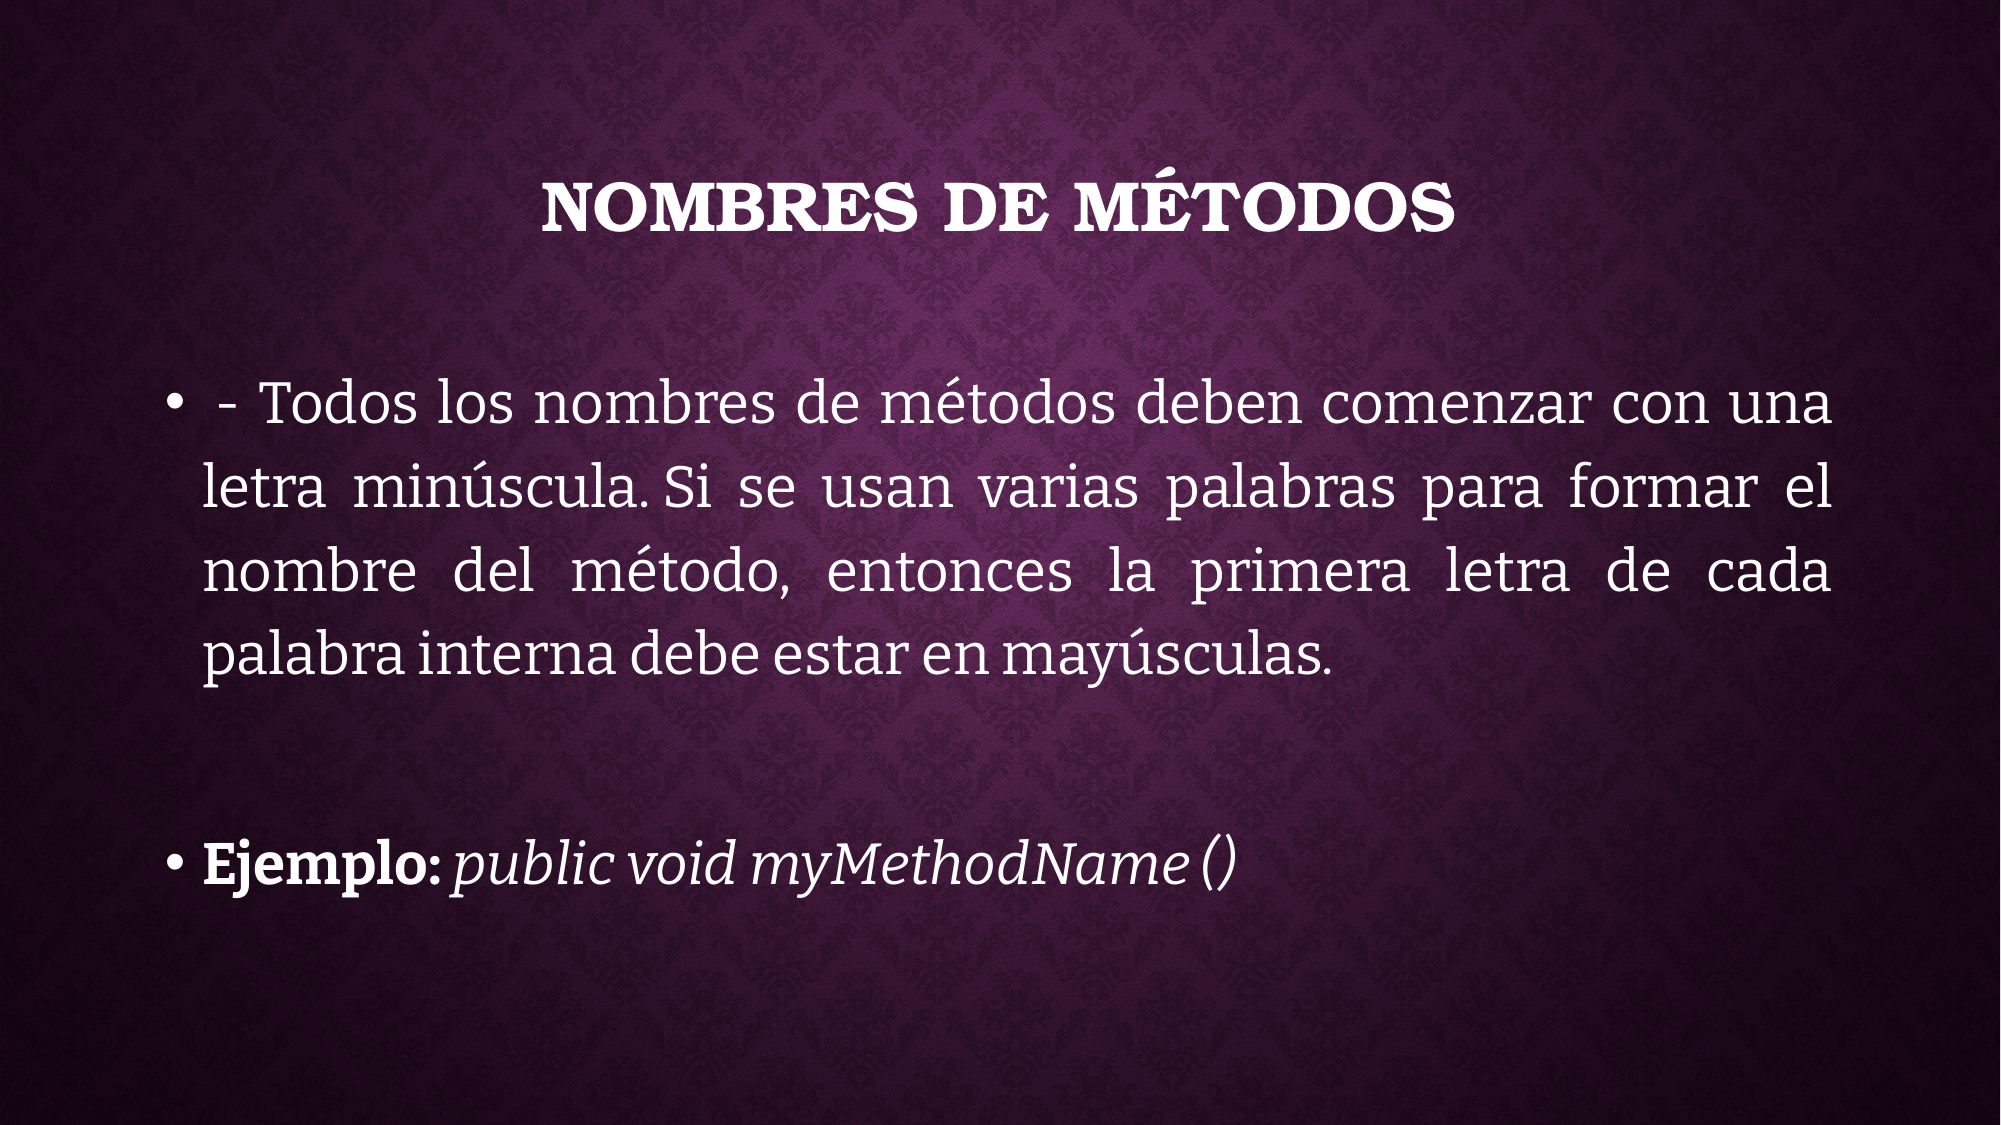

# Nombres de métodos
 - Todos los nombres de métodos deben comenzar con una letra minúscula. Si se usan varias palabras para formar el nombre del método, entonces la primera letra de cada palabra interna debe estar en mayúsculas.

Ejemplo: public void myMethodName ()